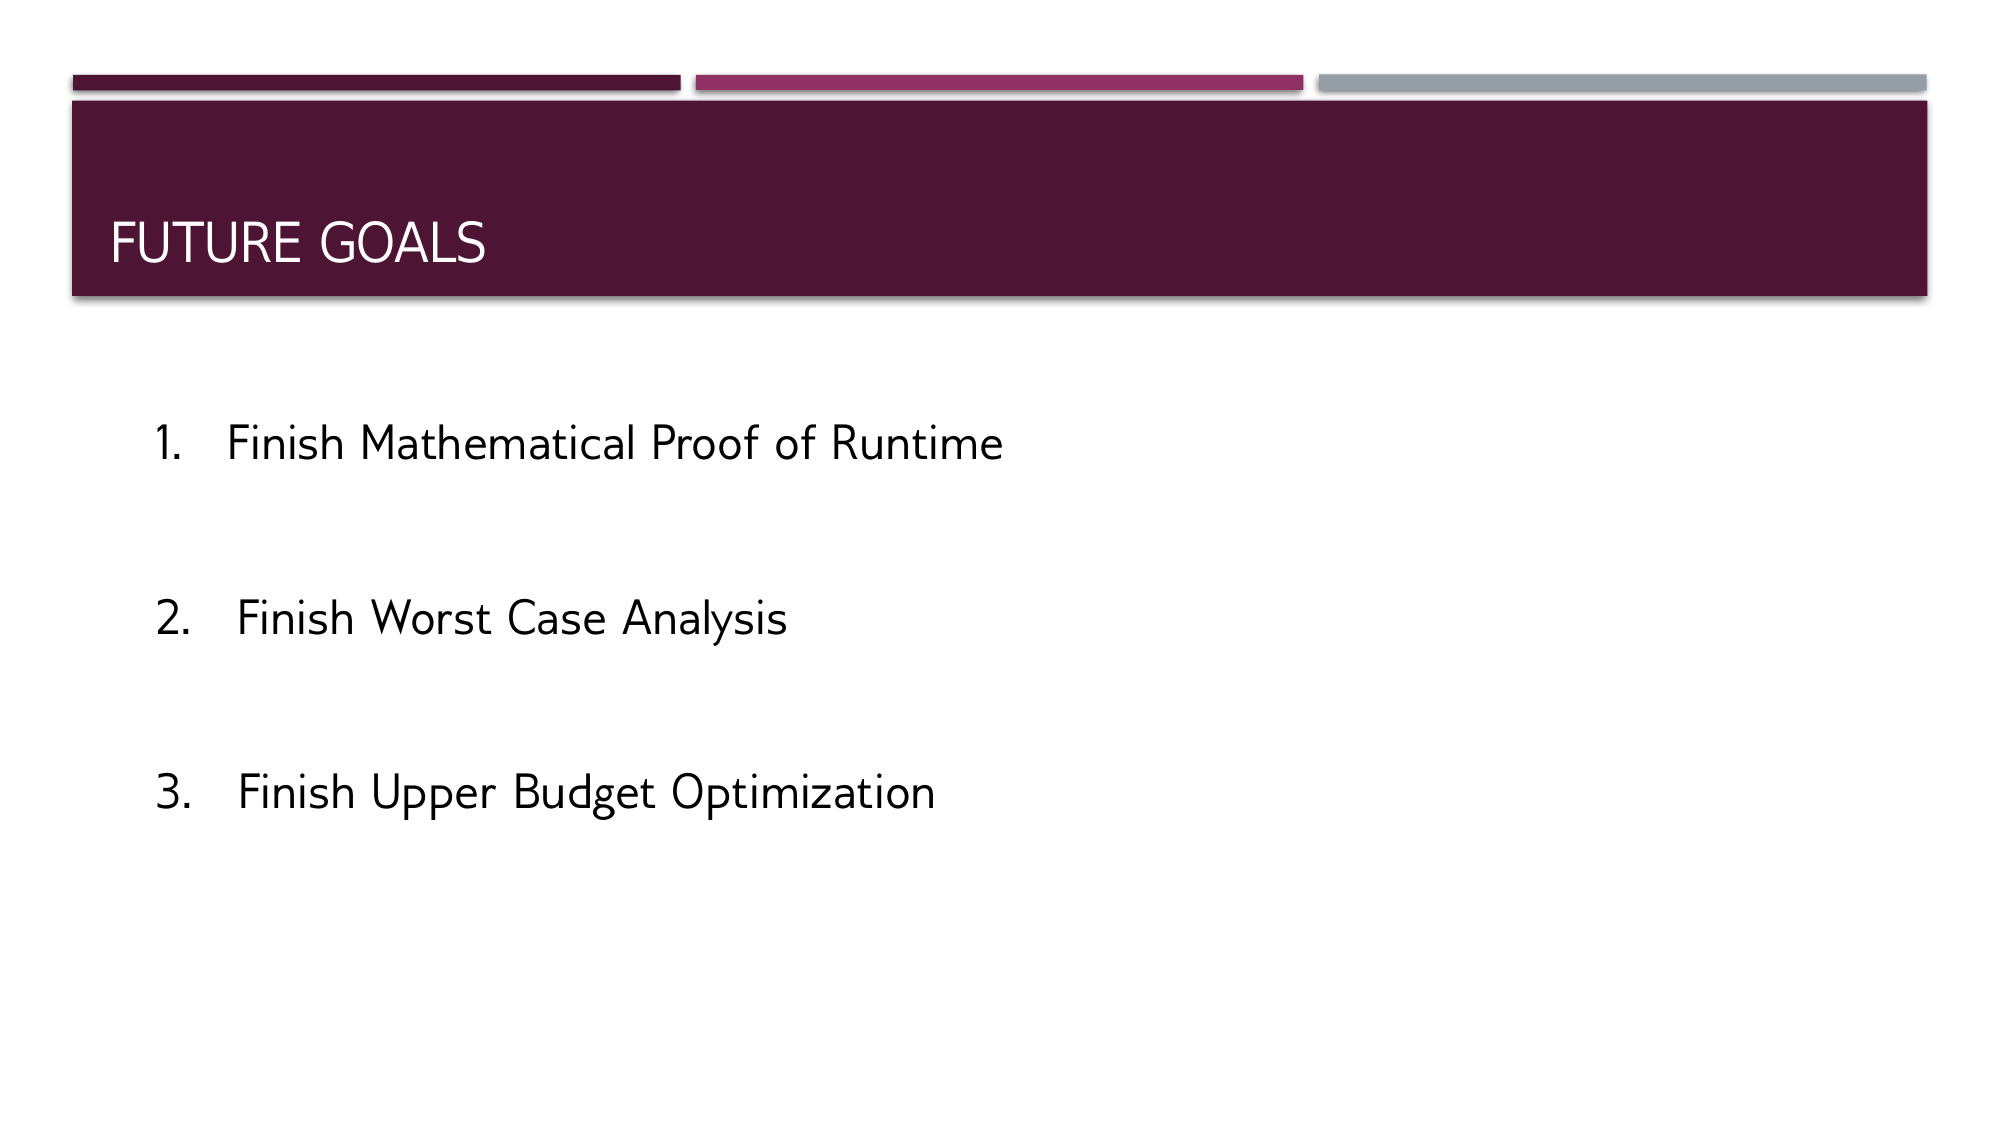

# Future goals
1.   Finish Mathematical Proof of Runtime
2.   Finish Worst Case Analysis
3.   Finish Upper Budget Optimization